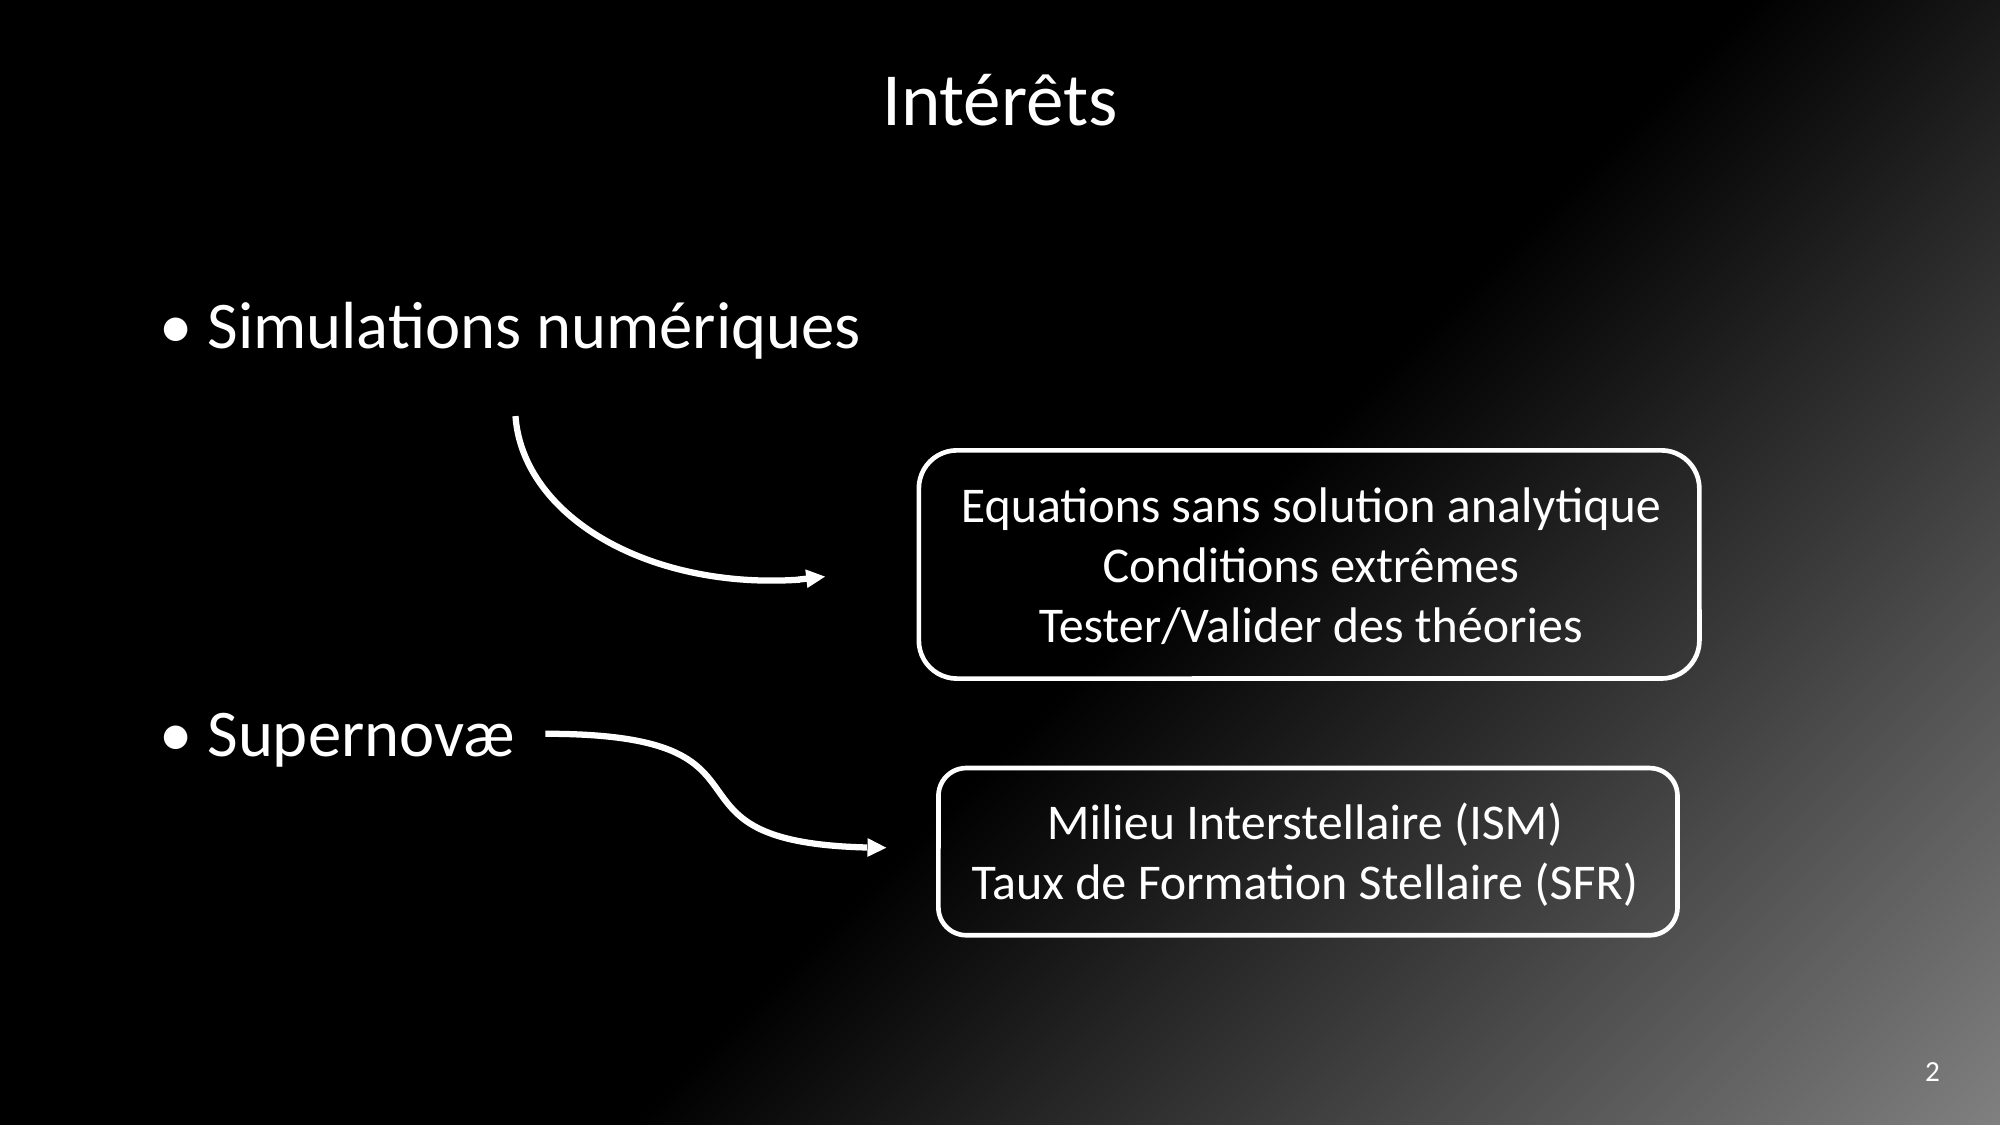

Intérêts

• Simulations numériques

Equations sans solution analytique
Conditions extrêmes
Tester/Valider des théories
• Supernovæ

Milieu Interstellaire (ISM)
Taux de Formation Stellaire (SFR)
2